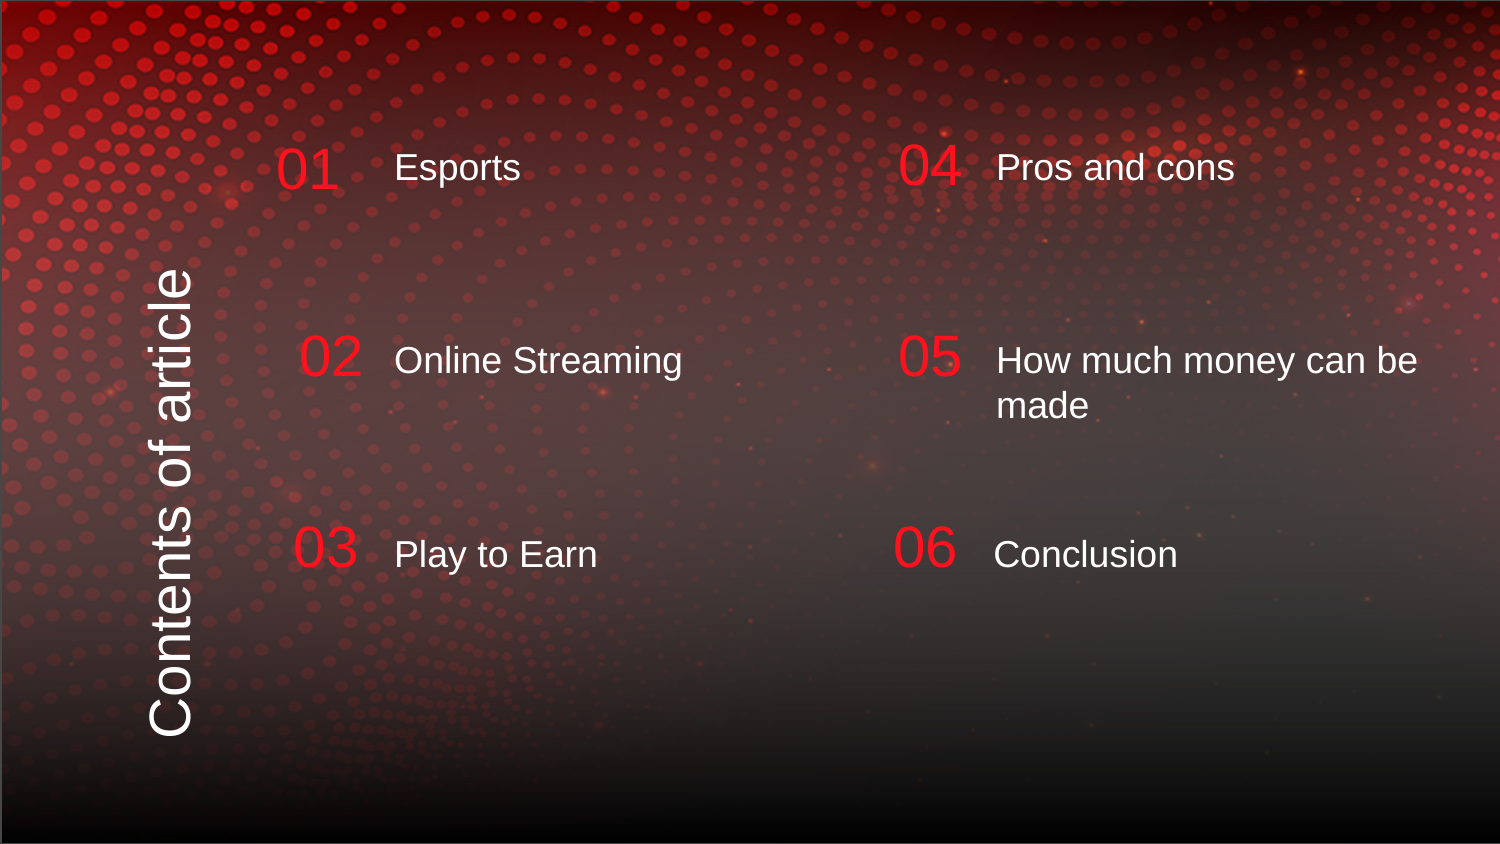

Esports
Pros and cons
04
01
Online Streaming
How much money can be made
02
05
# Contents of article
Play to Earn
Conclusion
03
06